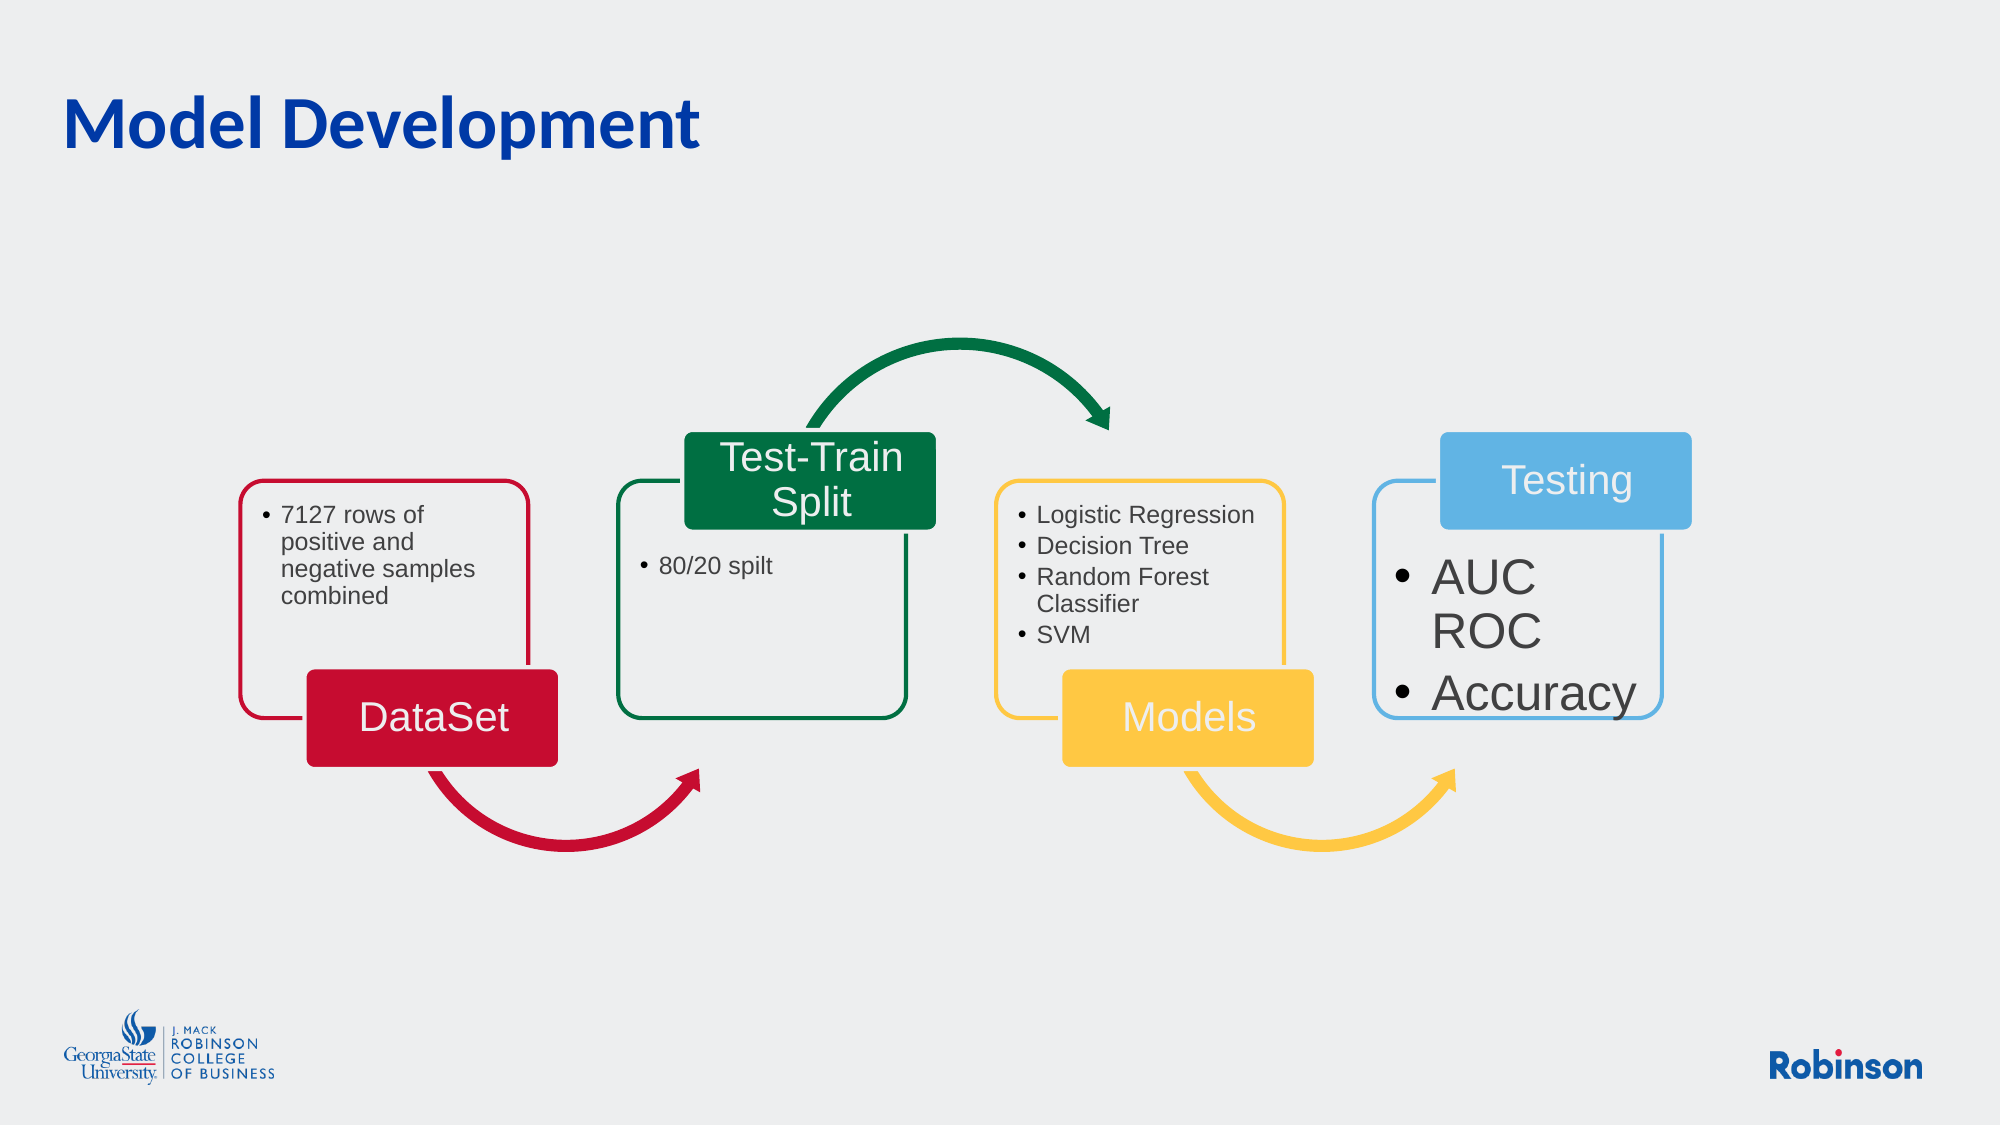

# Model Development
7127 rows of positive and negative samples combined
DataSet
80/20 spilt
Test-Train Split
Logistic Regression
Decision Tree
Random Forest Classifier
SVM
Models
AUC ROC
Accuracy
Testing